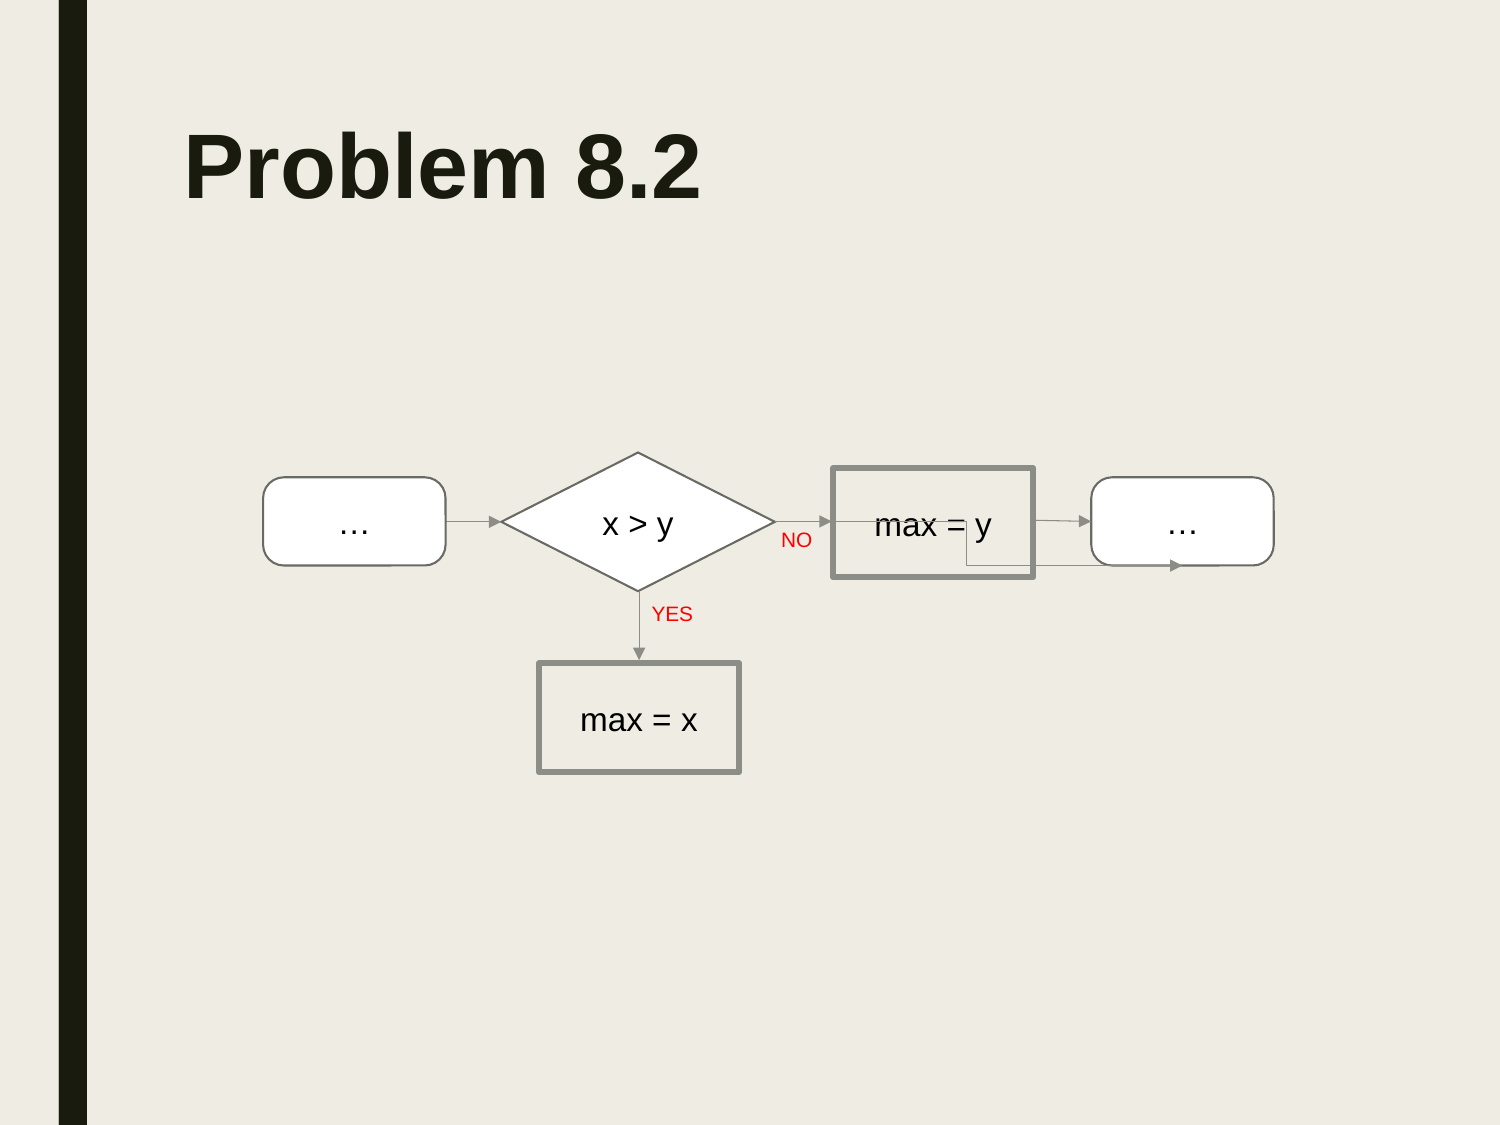

Problem 8.2
x > y
max = y
…
…
NO
YES
max = x